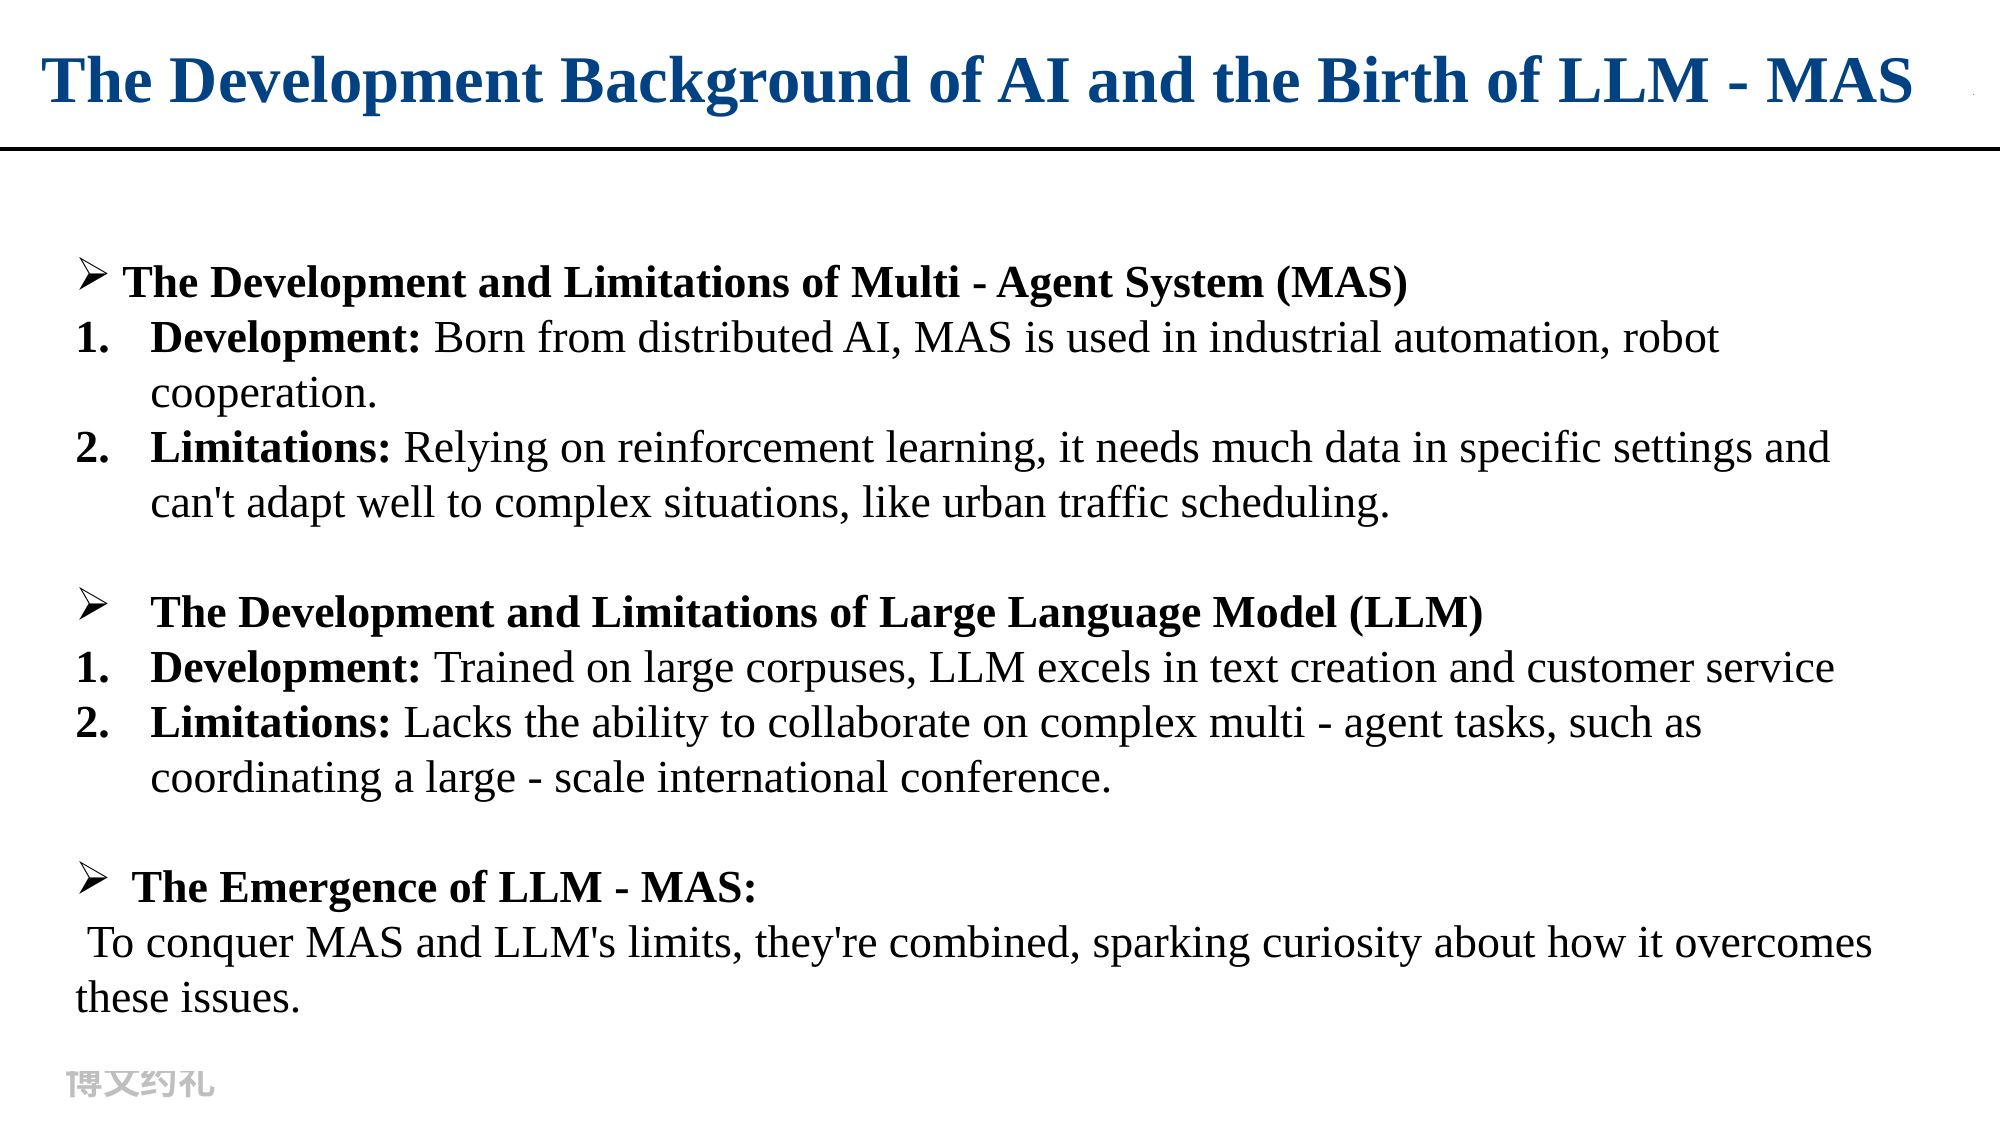

The Development Background of AI and the Birth of LLM - MAS
The Development and Limitations of Multi - Agent System (MAS)
Development: Born from distributed AI, MAS is used in industrial automation, robot cooperation.
Limitations: Relying on reinforcement learning, it needs much data in specific settings and can't adapt well to complex situations, like urban traffic scheduling.

The Development and Limitations of Large Language Model (LLM)
Development: Trained on large corpuses, LLM excels in text creation and customer service
Limitations: Lacks the ability to collaborate on complex multi - agent tasks, such as coordinating a large - scale international conference.

The Emergence of LLM - MAS:
 To conquer MAS and LLM's limits, they're combined, sparking curiosity about how it overcomes these issues.